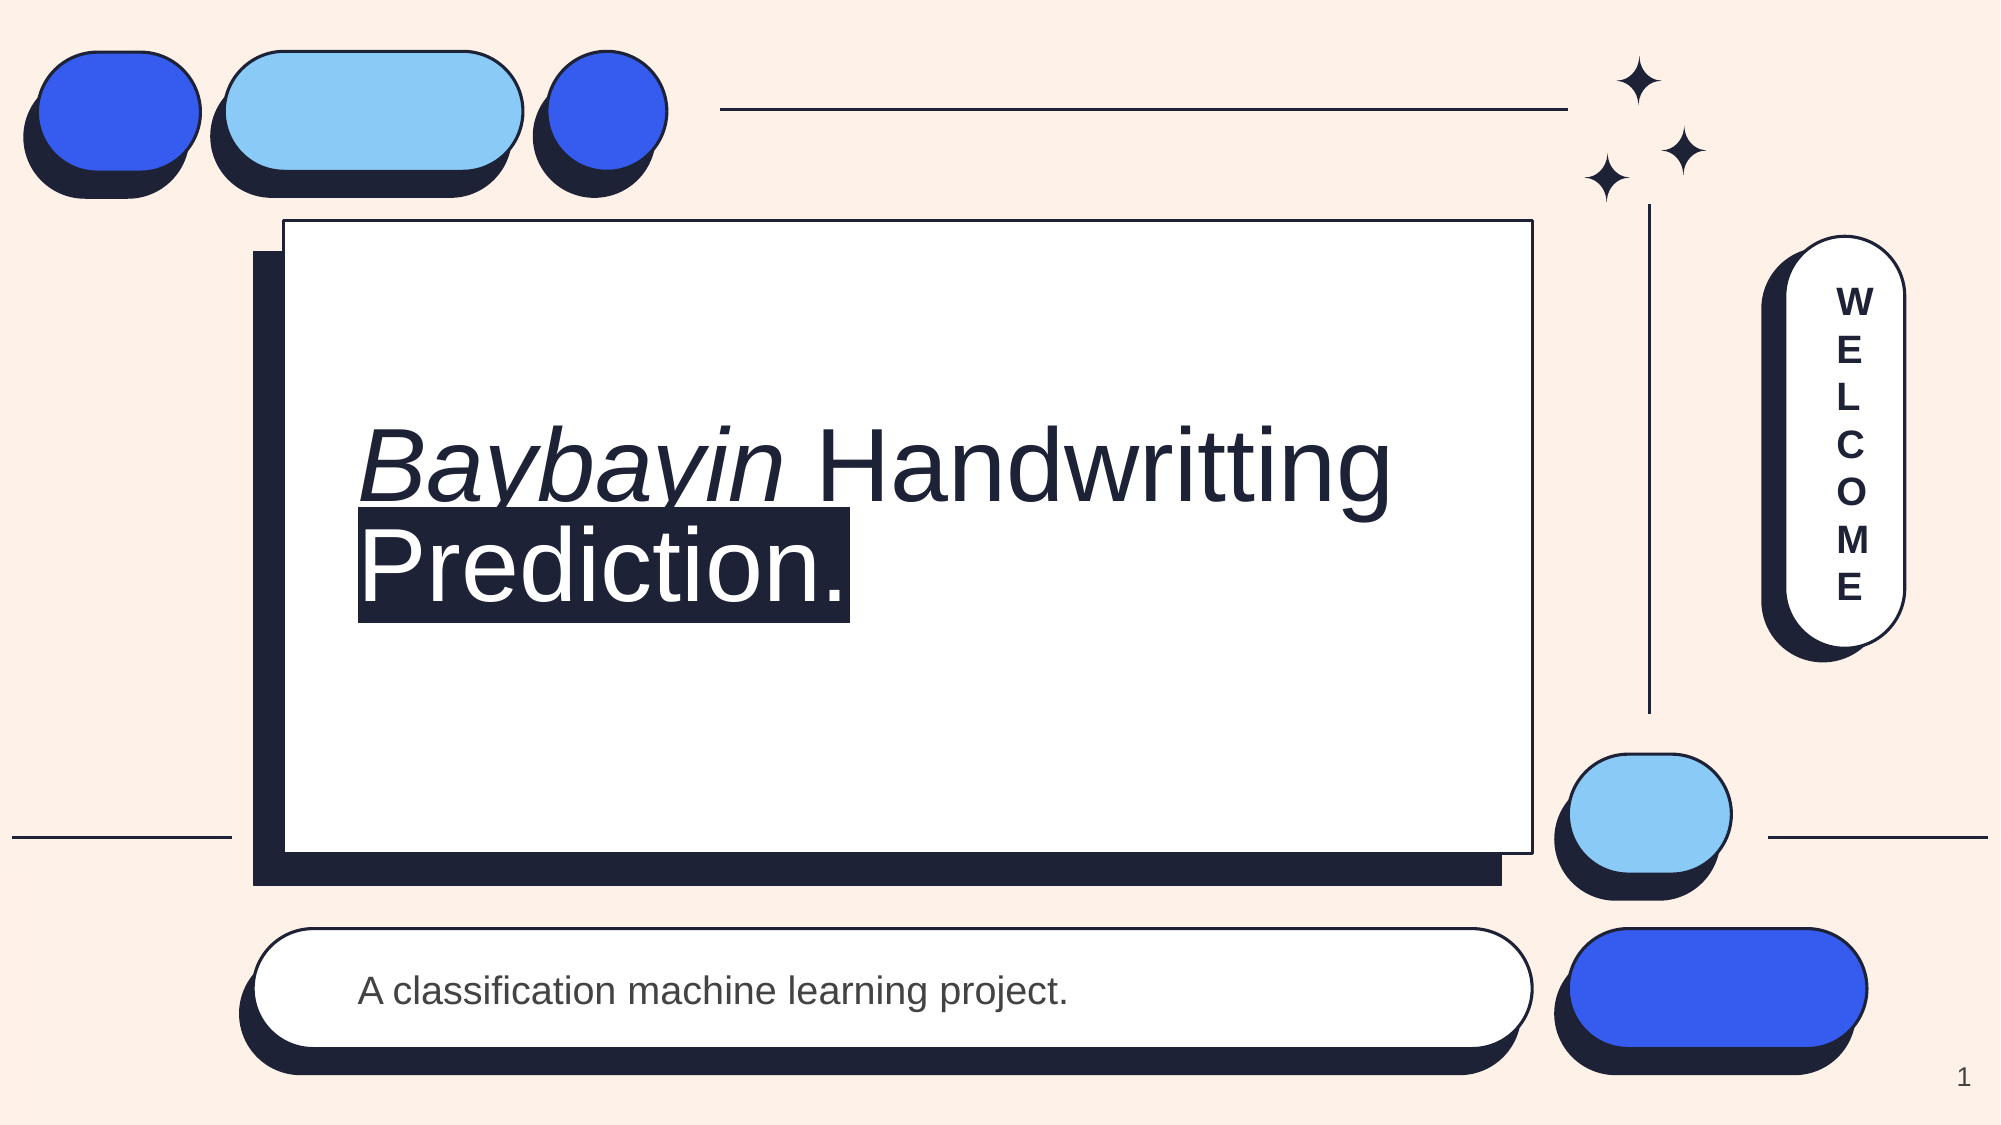

WELCOME
# Baybayin Handwritting Prediction.

A classification machine learning project.
1